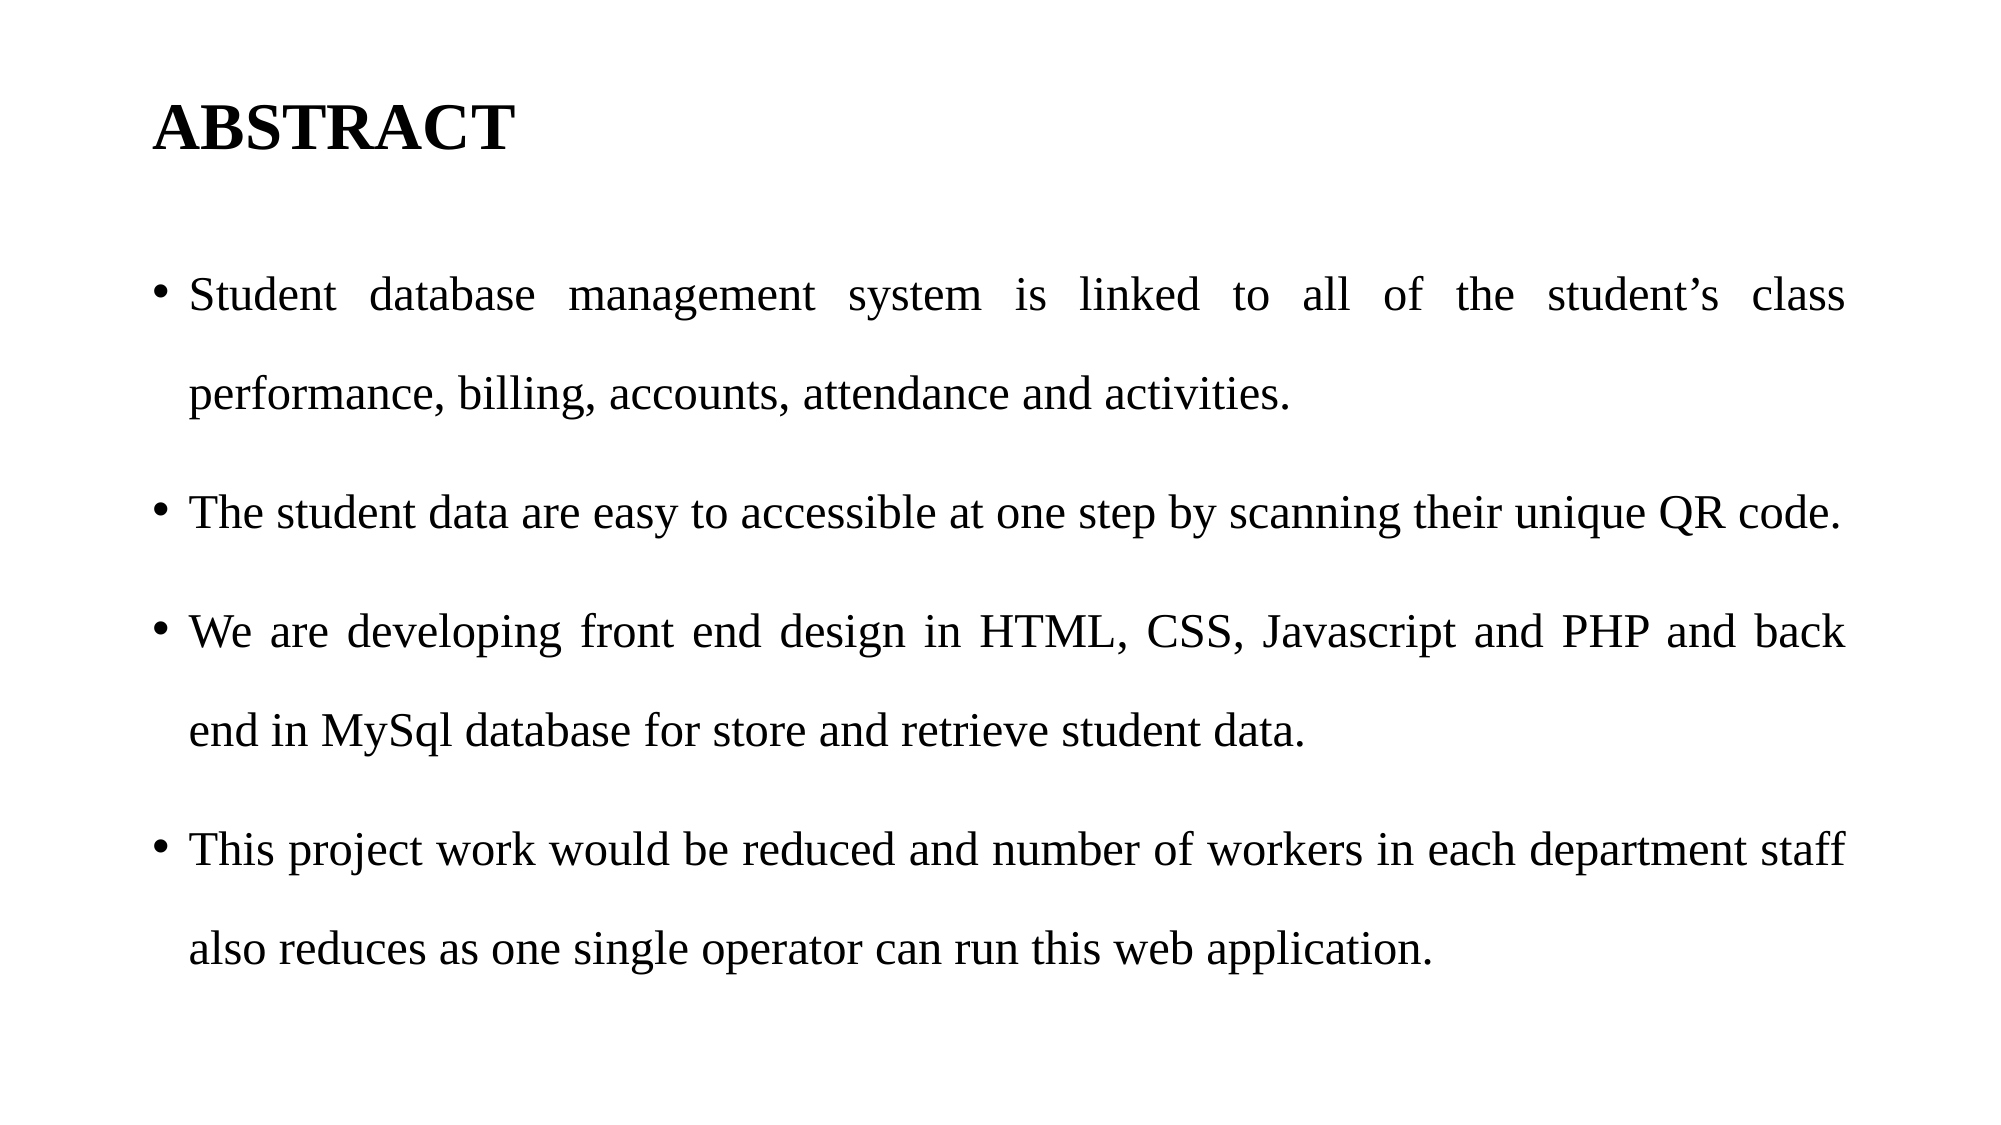

# ABSTRACT
Student database management system is linked to all of the student’s class performance, billing, accounts, attendance and activities.
The student data are easy to accessible at one step by scanning their unique QR code.
We are developing front end design in HTML, CSS, Javascript and PHP and back end in MySql database for store and retrieve student data.
This project work would be reduced and number of workers in each department staff also reduces as one single operator can run this web application.